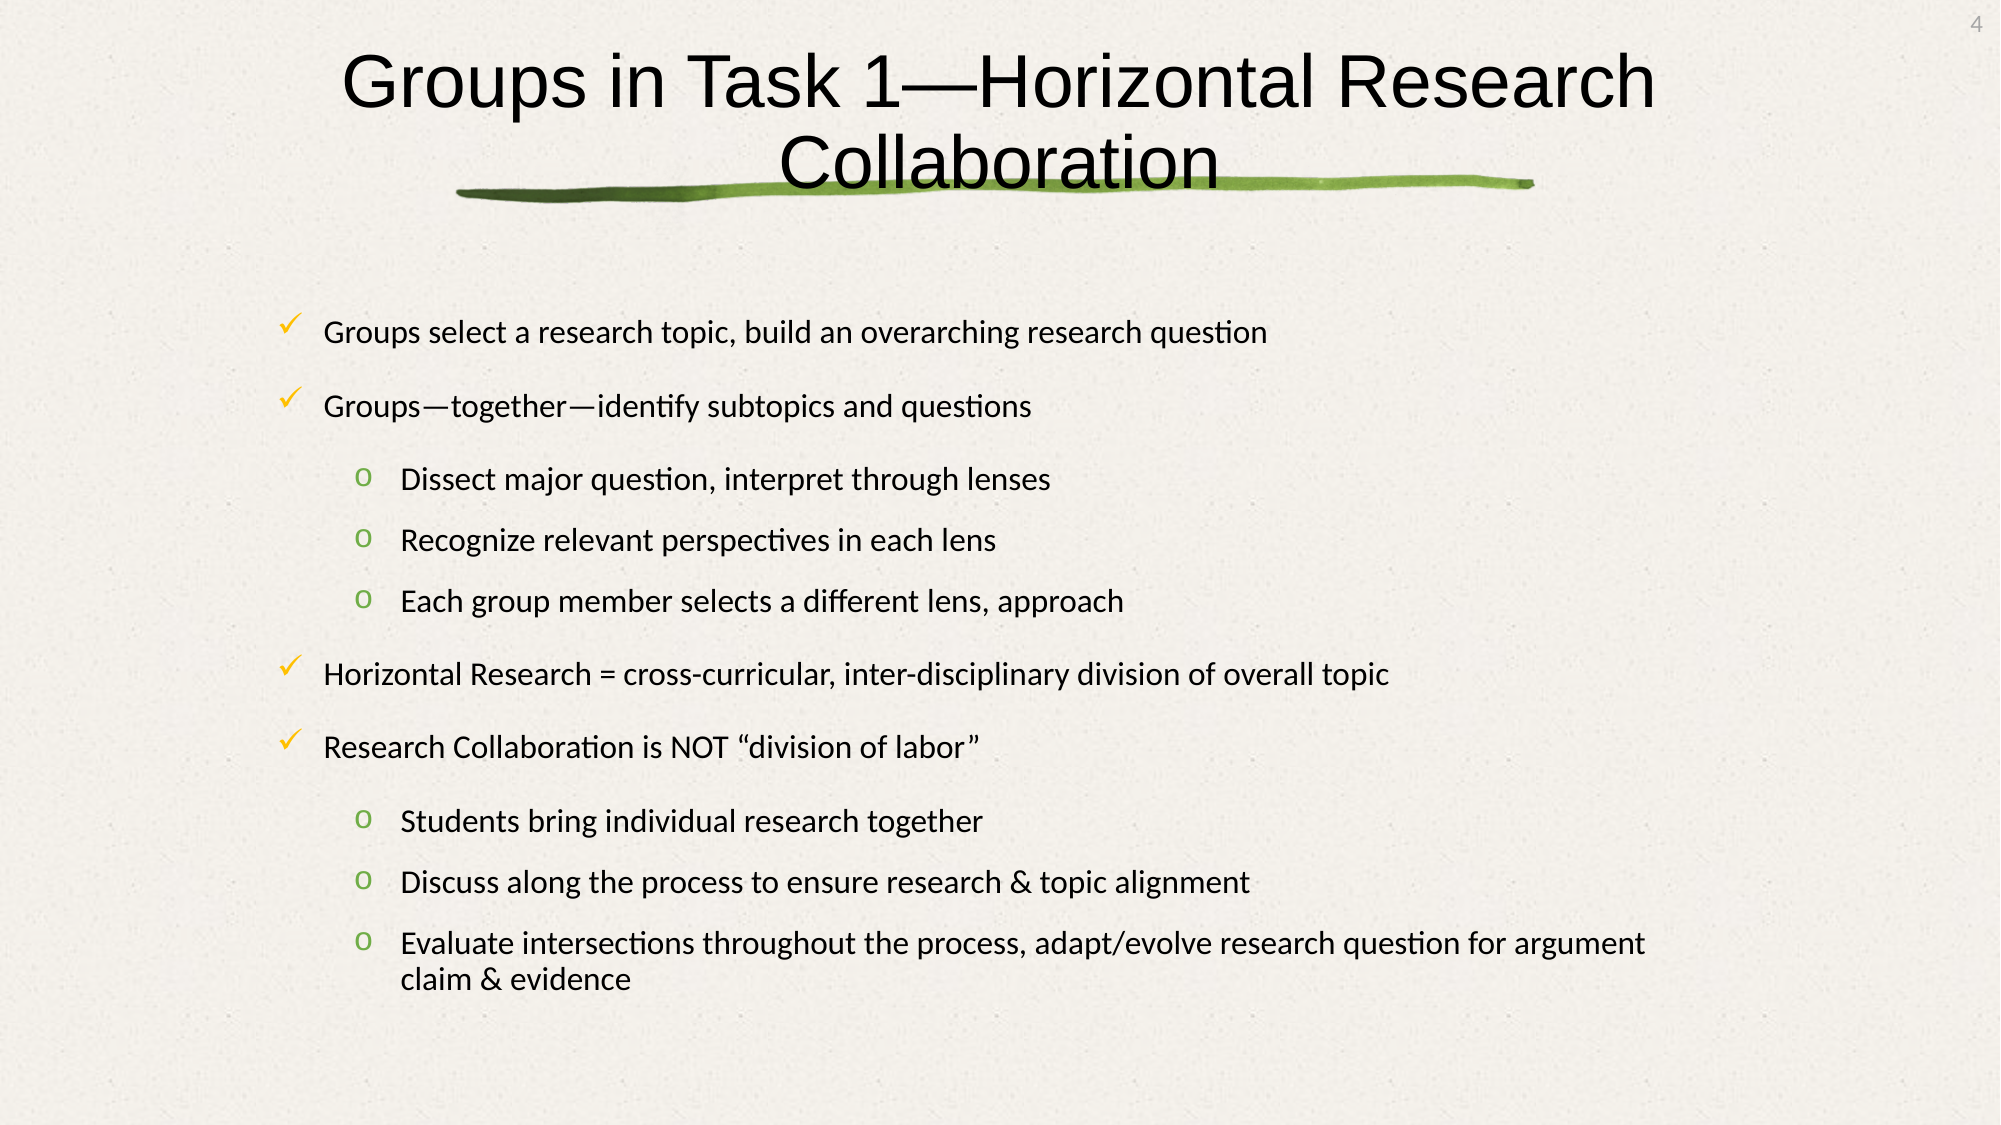

# Groups in Task 1—Horizontal Research Collaboration
Groups select a research topic, build an overarching research question
Groups—together—identify subtopics and questions
Dissect major question, interpret through lenses
Recognize relevant perspectives in each lens
Each group member selects a different lens, approach
Horizontal Research = cross-curricular, inter-disciplinary division of overall topic
Research Collaboration is NOT “division of labor”
Students bring individual research together
Discuss along the process to ensure research & topic alignment
Evaluate intersections throughout the process, adapt/evolve research question for argument claim & evidence